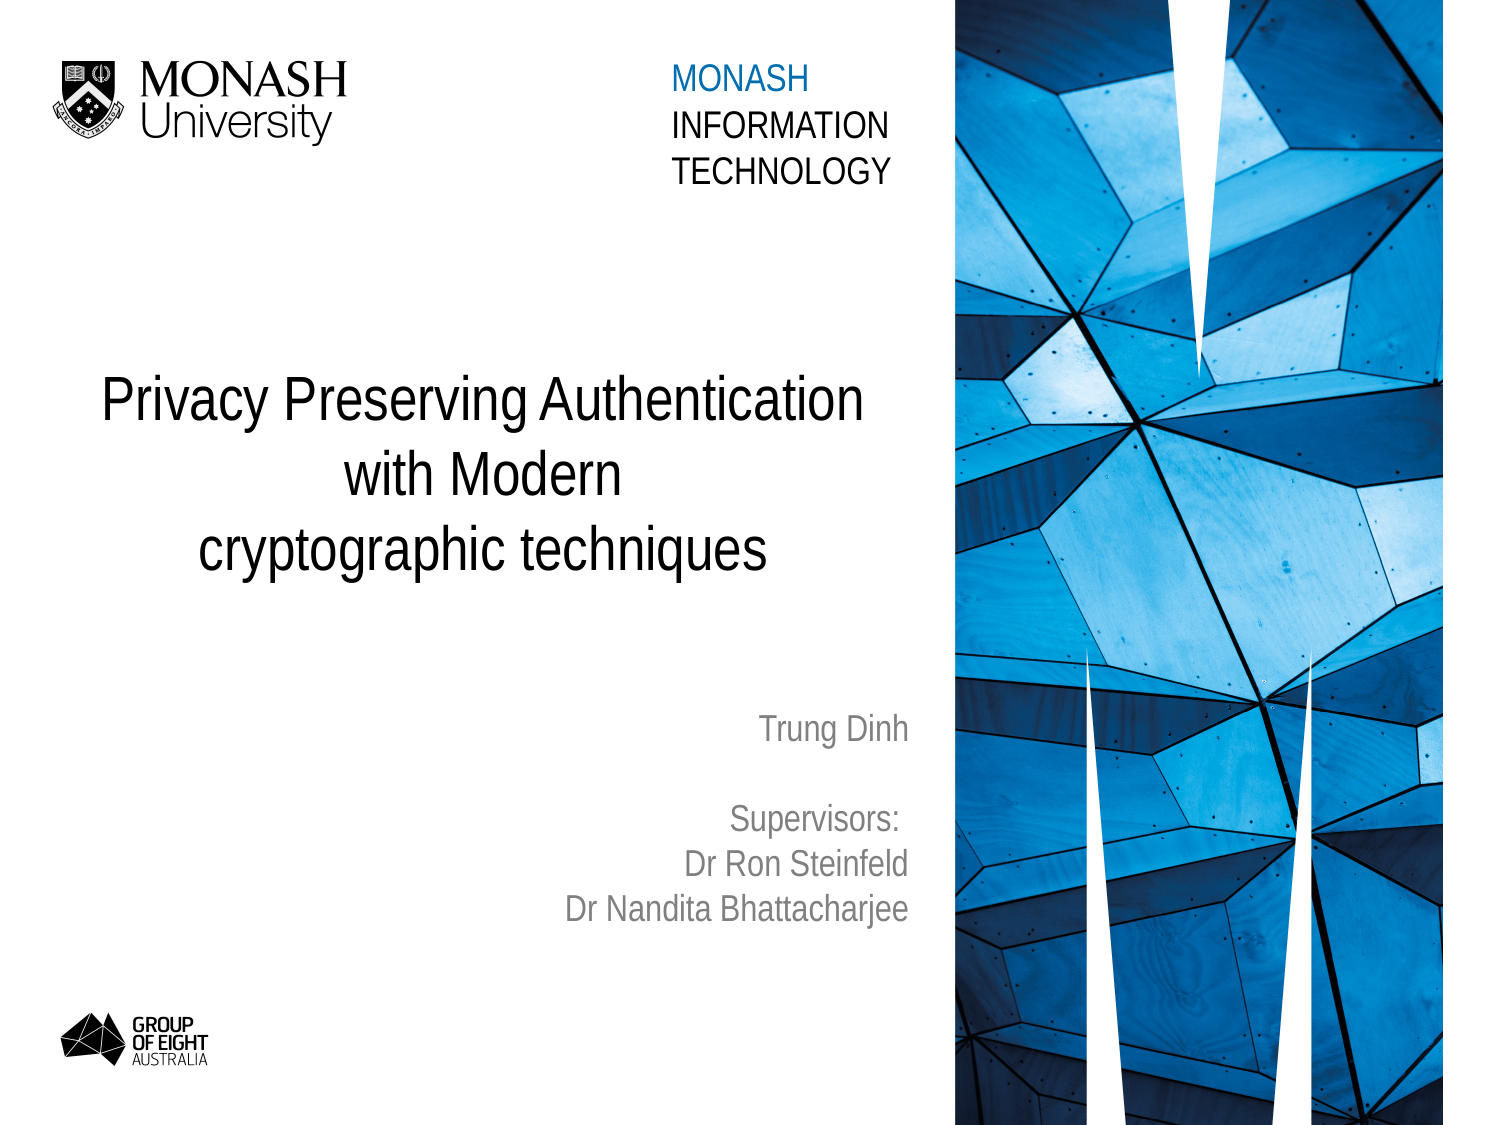

MONASH
INFORMATION
TECHNOLOGY
# Privacy Preserving Authentication with Modern cryptographic techniques
Trung Dinh

Supervisors:
Dr Ron Steinfeld
Dr Nandita Bhattacharjee